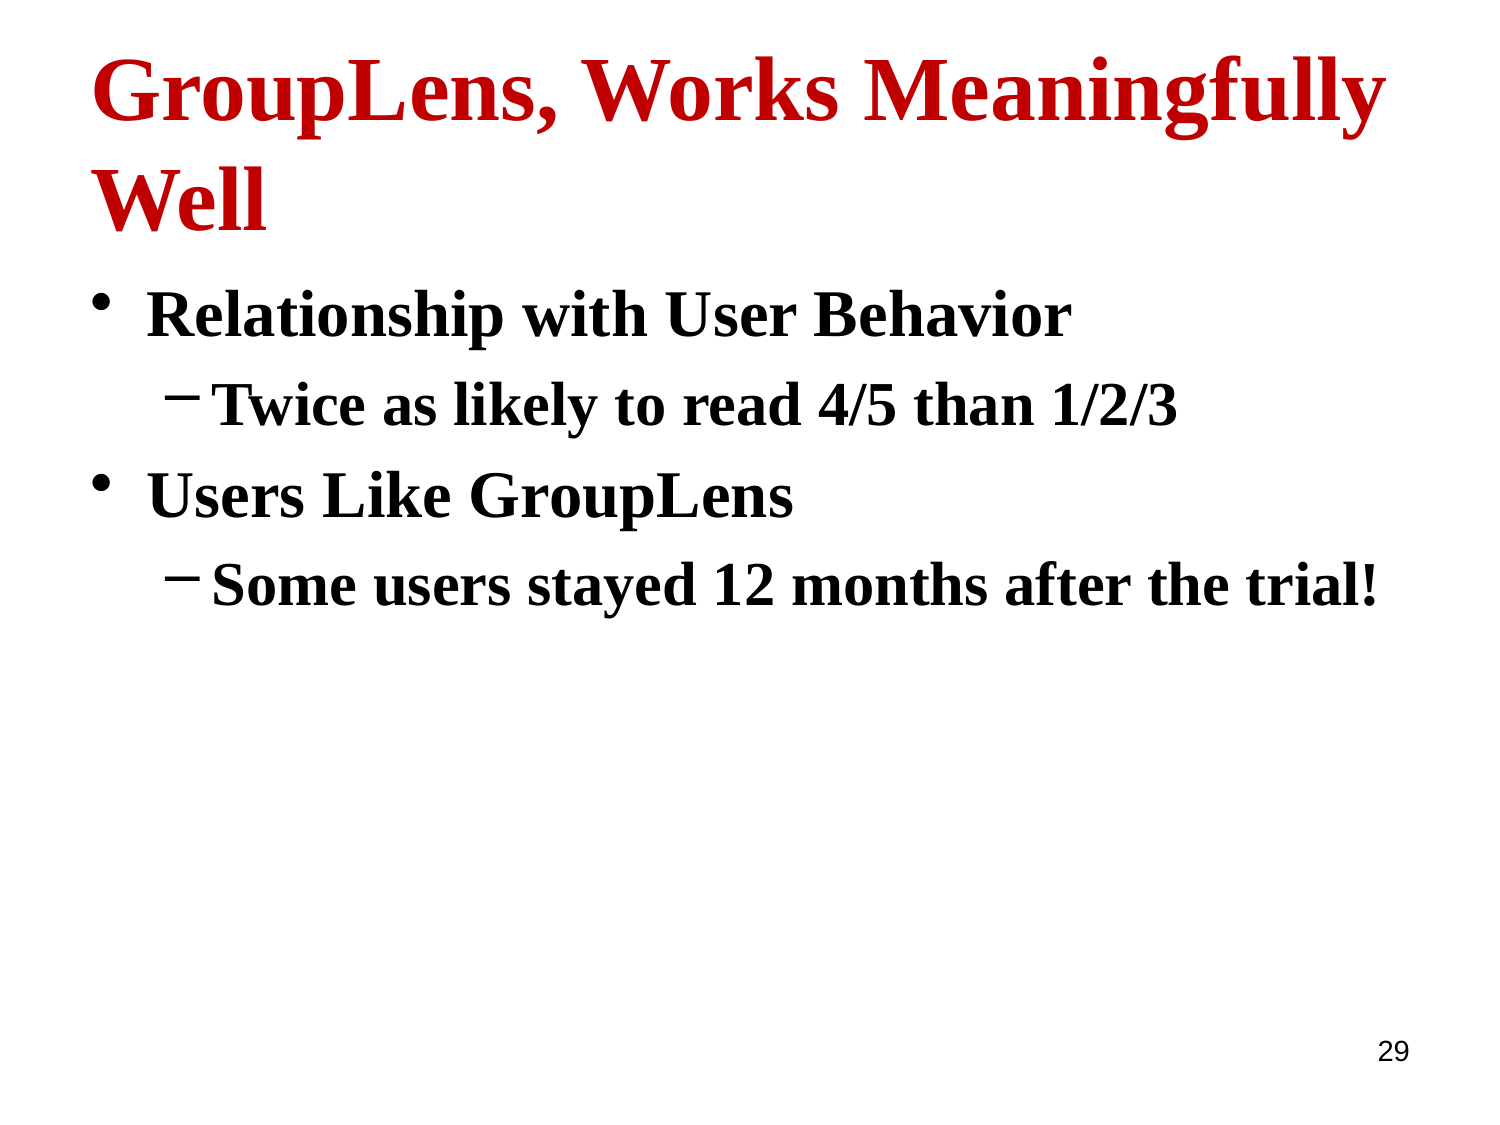

# GroupLens, Works Meaningfully Well
Relationship with User Behavior
Twice as likely to read 4/5 than 1/2/3
Users Like GroupLens
Some users stayed 12 months after the trial!
29